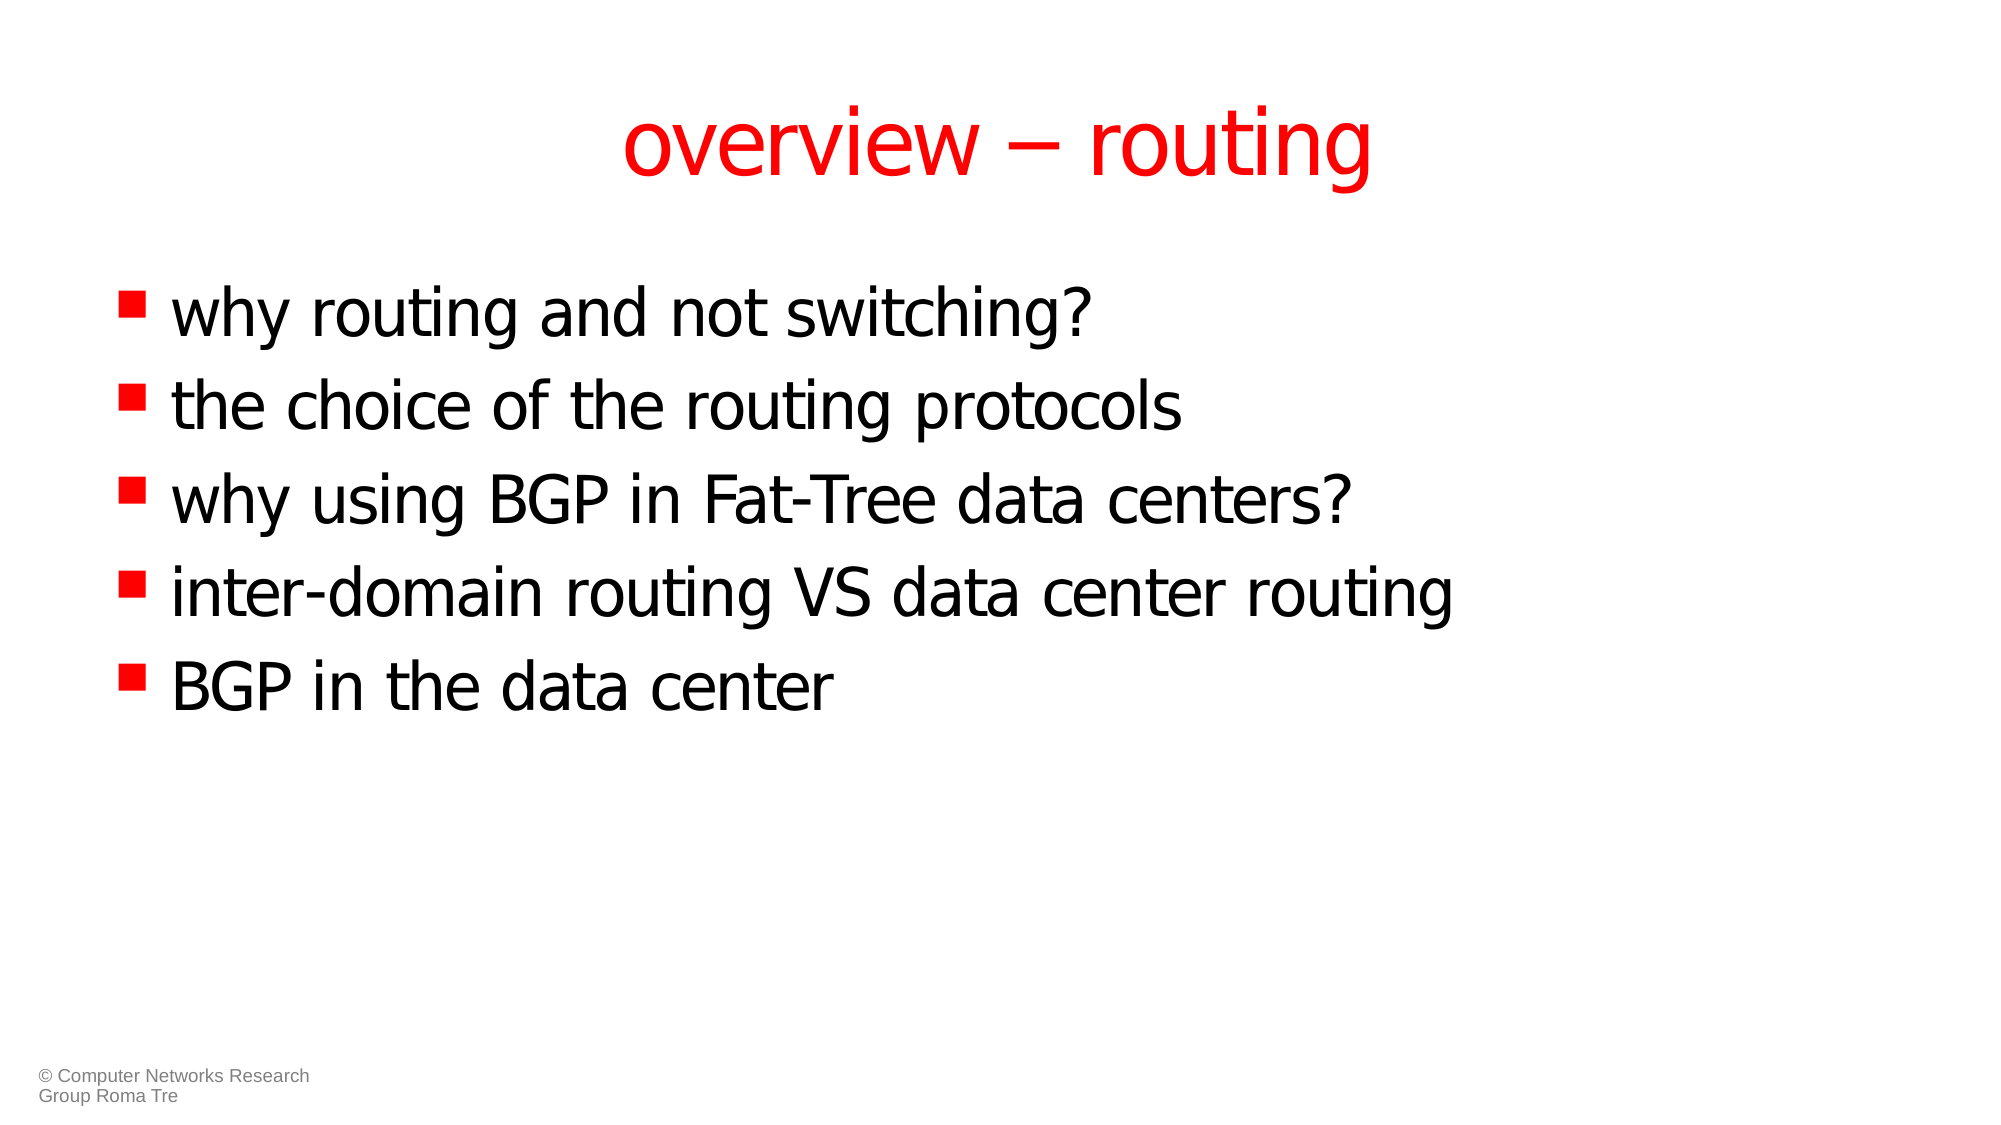

# overview – routing
why routing and not switching?
the choice of the routing protocols
why using BGP in Fat-Tree data centers?
inter-domain routing VS data center routing
BGP in the data center